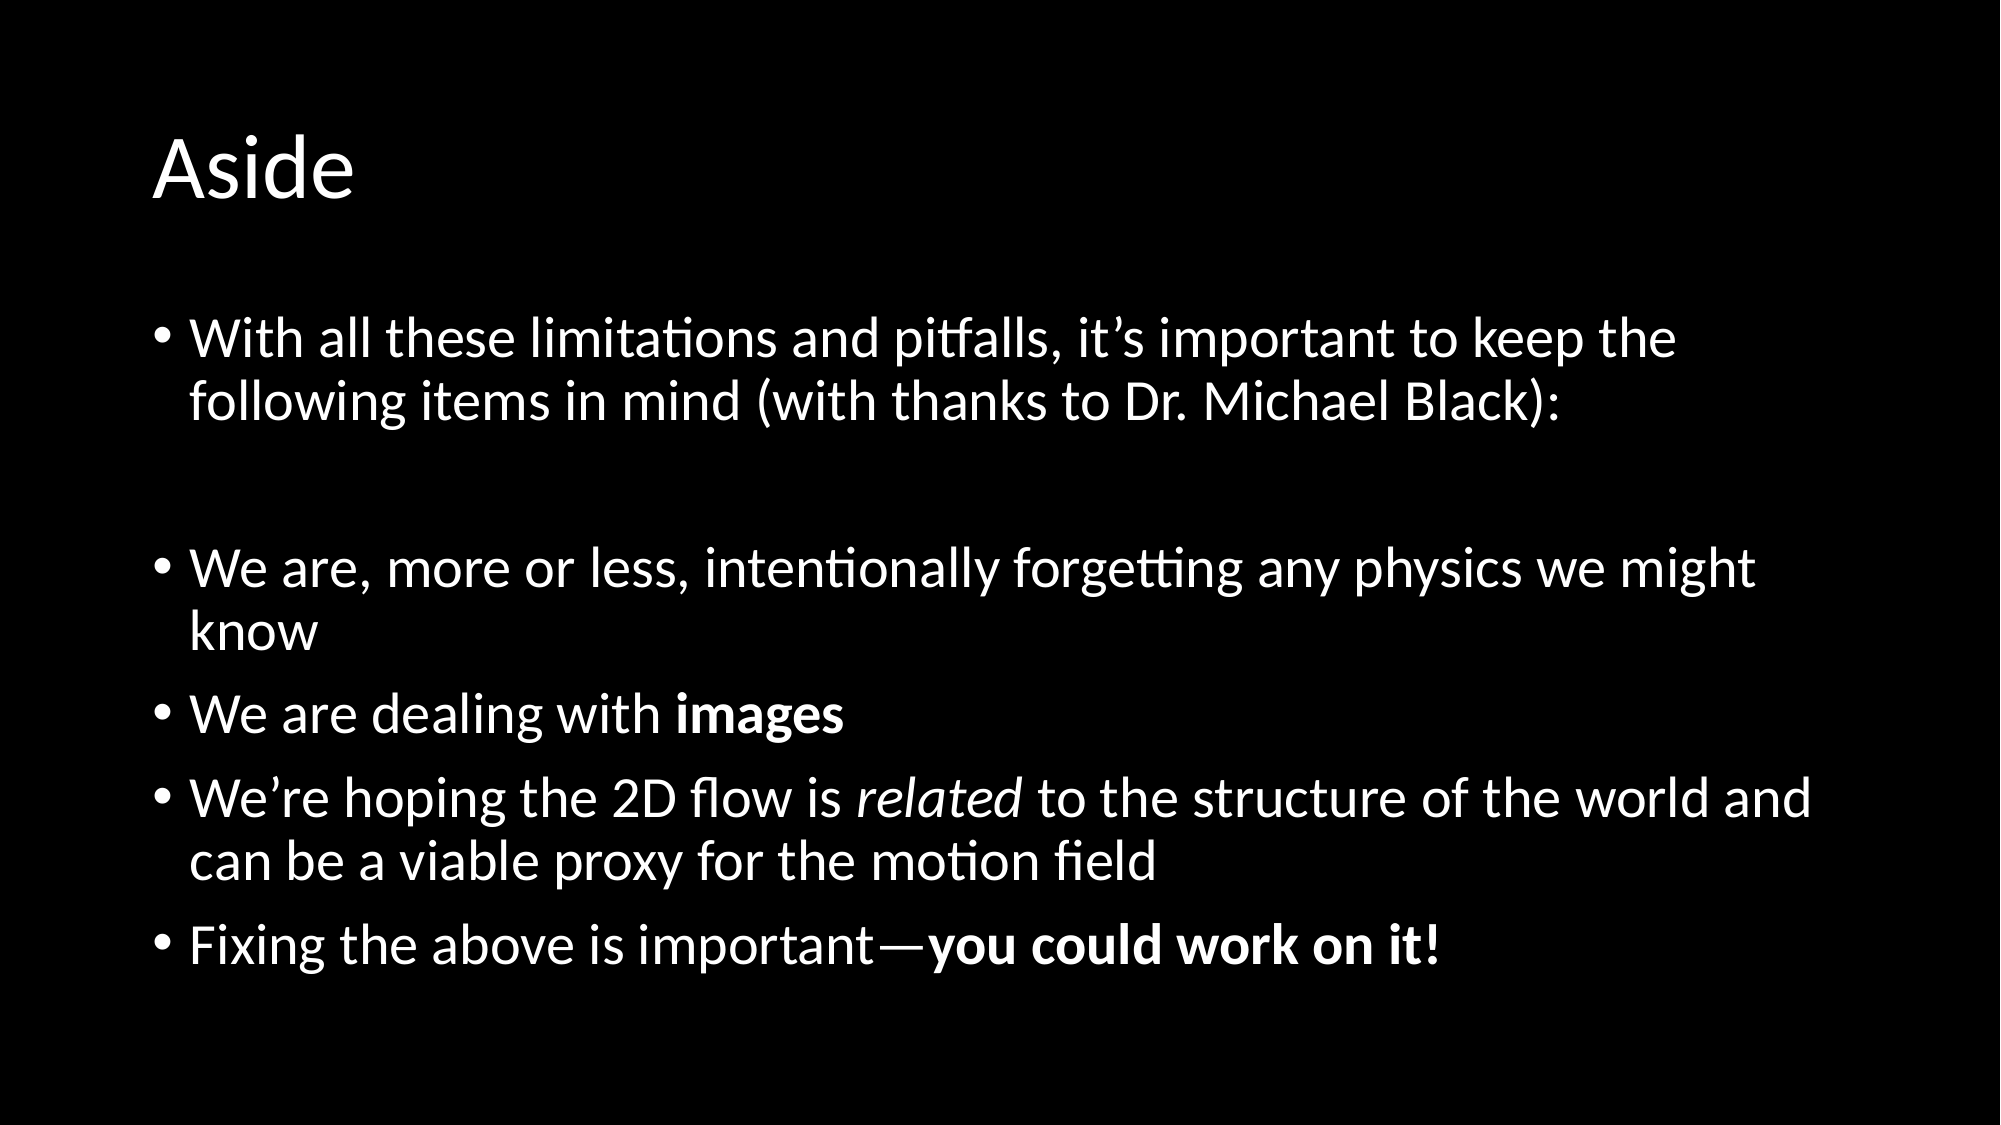

# Aside
With all these limitations and pitfalls, it’s important to keep the following items in mind (with thanks to Dr. Michael Black):

We are, more or less, intentionally forgetting any physics we might know
We are dealing with images
We’re hoping the 2D flow is related to the structure of the world and can be a viable proxy for the motion field
Fixing the above is important—you could work on it!